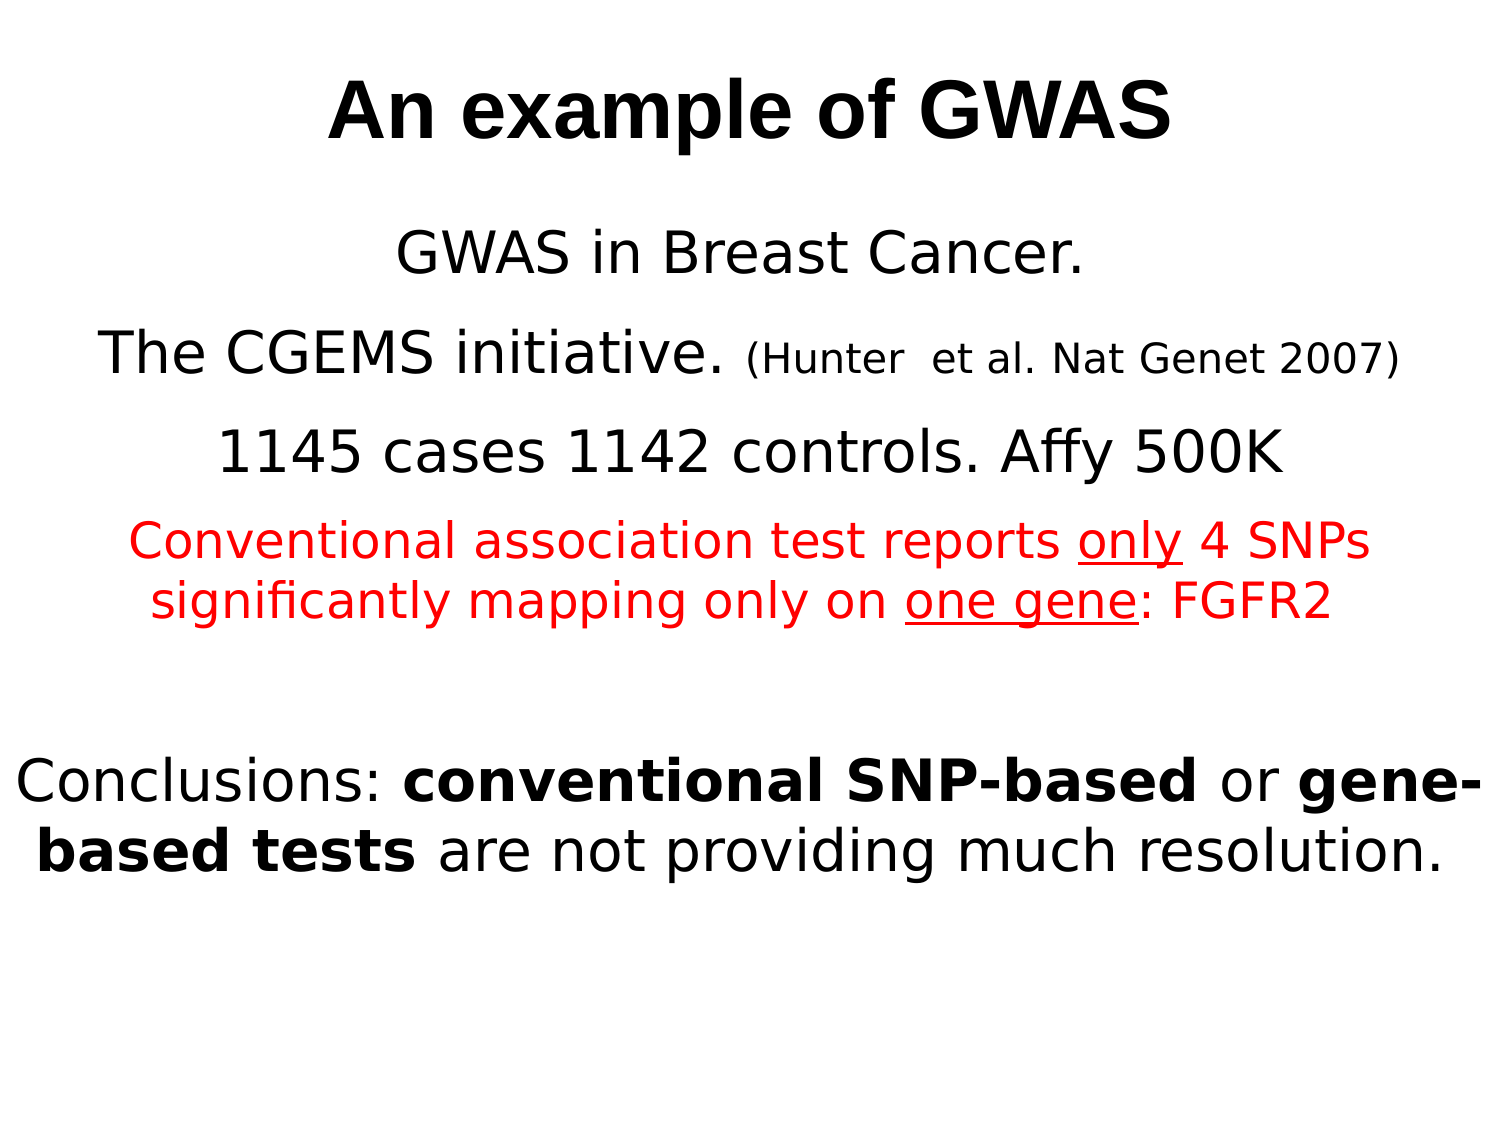

# An example of GWAS
GWAS in Breast Cancer.
The CGEMS initiative. (Hunter  et al. Nat Genet 2007)
1145 cases 1142 controls. Affy 500K
Conventional association test reports only 4 SNPs significantly mapping only on one gene: FGFR2

Conclusions: conventional SNP-based or gene-based tests are not providing much resolution.